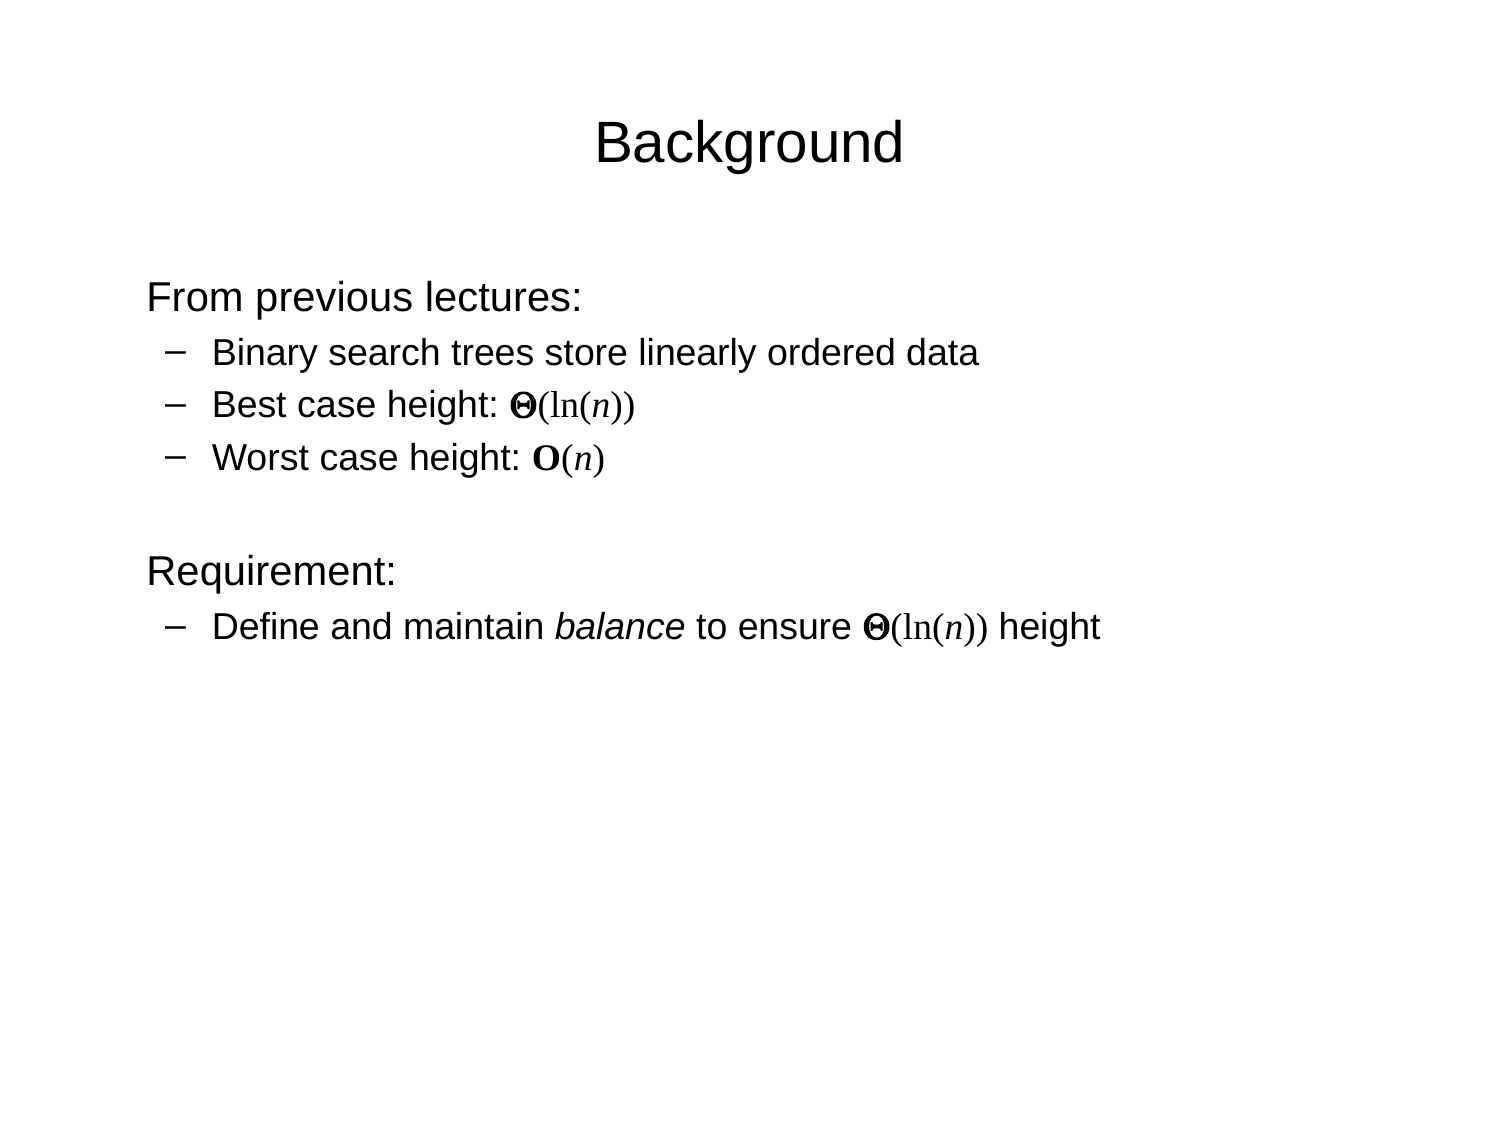

# Background
	From previous lectures:
Binary search trees store linearly ordered data
Best case height: Θ(ln(n))
Worst case height: O(n)

	Requirement:
Define and maintain balance to ensure Θ(ln(n)) height